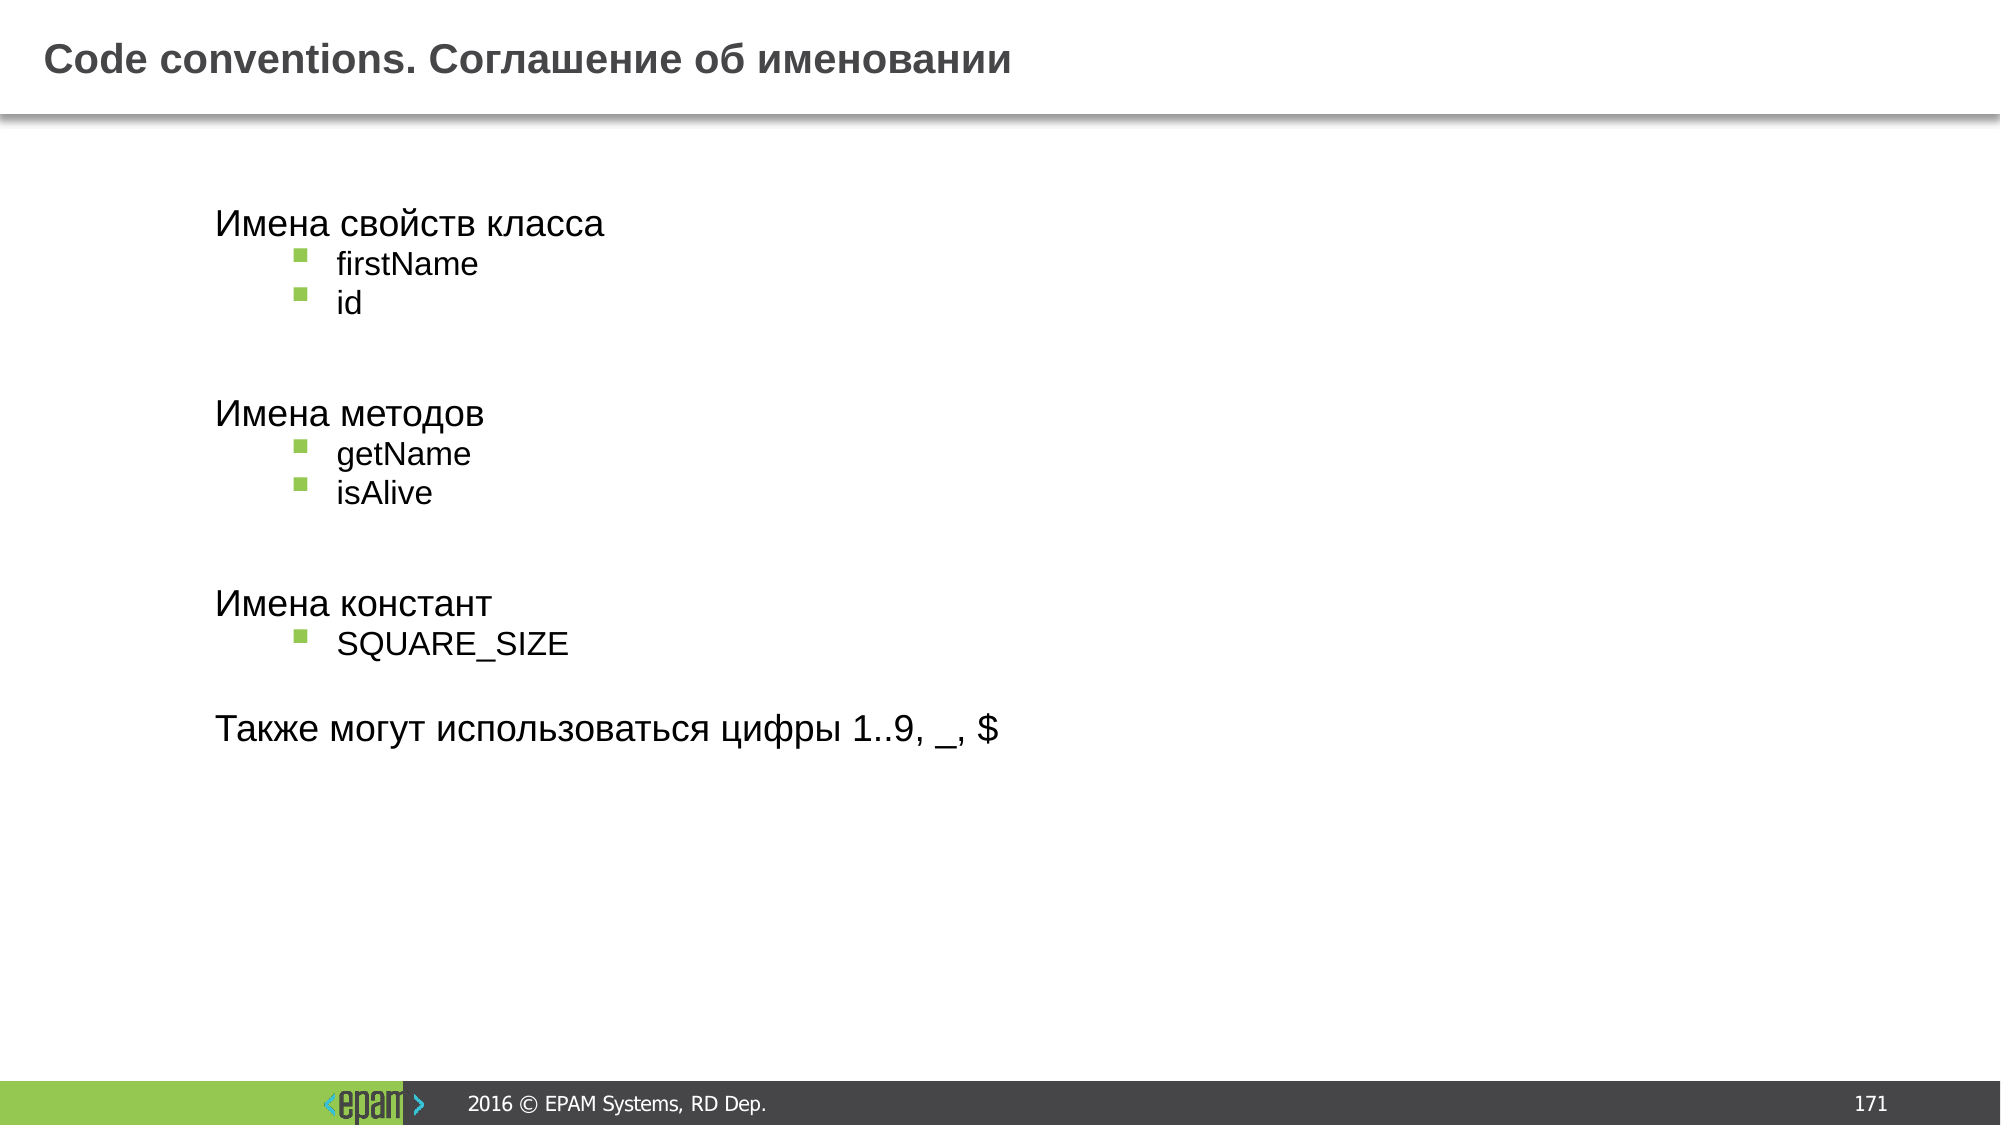

# Code conventions. Соглашение об именовании
Имена свойств класса
firstName
id

Имена методов
getName
isAlive

Имена констант
SQUARE_SIZE

Также могут использоваться цифры 1..9, _, $

2016 © EPAM Systems, RD Dep.
171